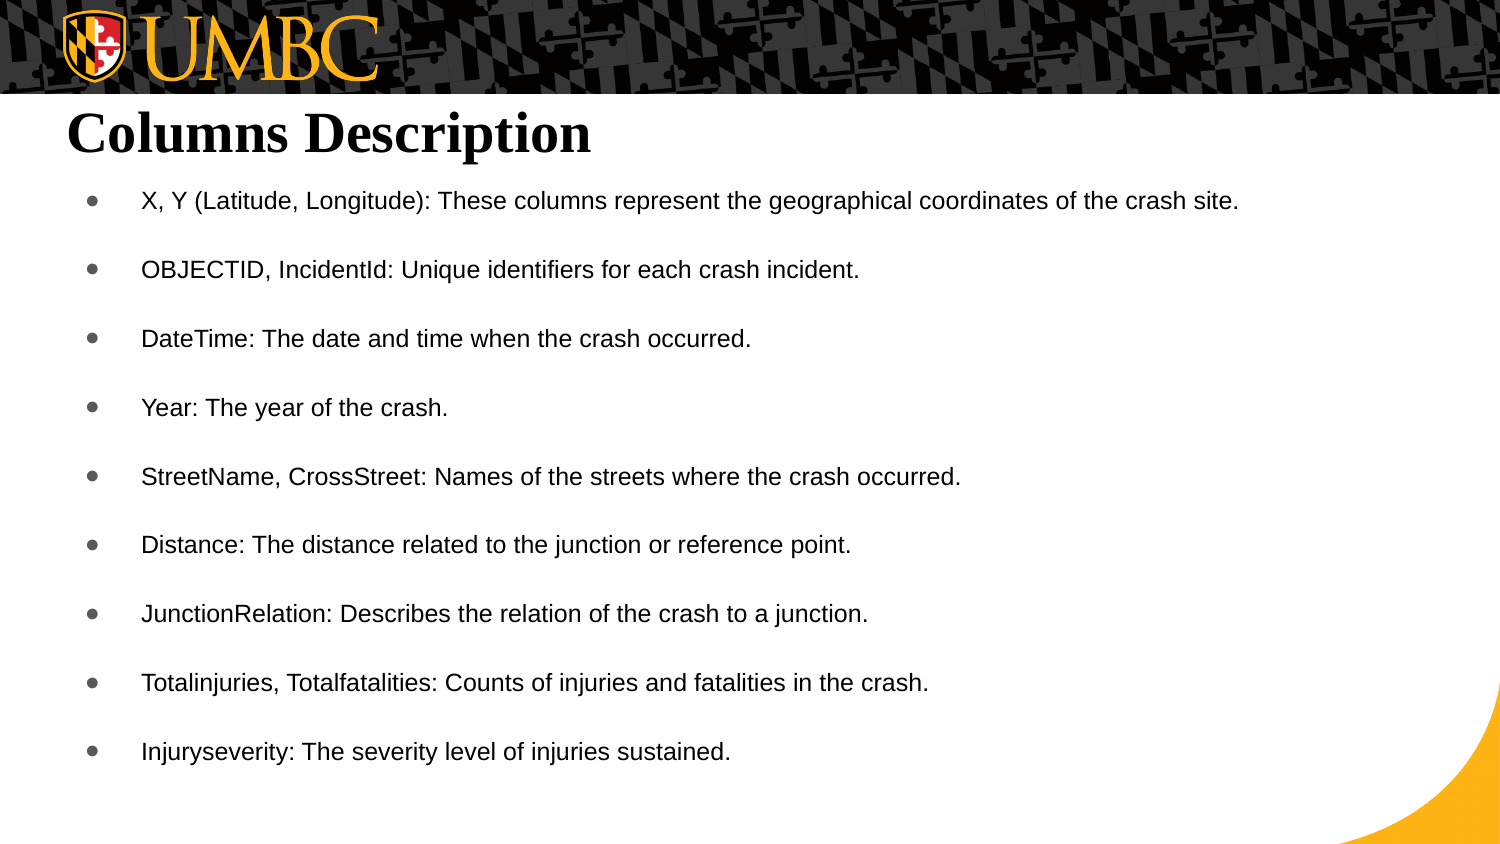

# Columns Description
X, Y (Latitude, Longitude): These columns represent the geographical coordinates of the crash site.

OBJECTID, IncidentId: Unique identifiers for each crash incident.

DateTime: The date and time when the crash occurred.

Year: The year of the crash.

StreetName, CrossStreet: Names of the streets where the crash occurred.

Distance: The distance related to the junction or reference point.

JunctionRelation: Describes the relation of the crash to a junction.

Totalinjuries, Totalfatalities: Counts of injuries and fatalities in the crash.

Injuryseverity: The severity level of injuries sustained.